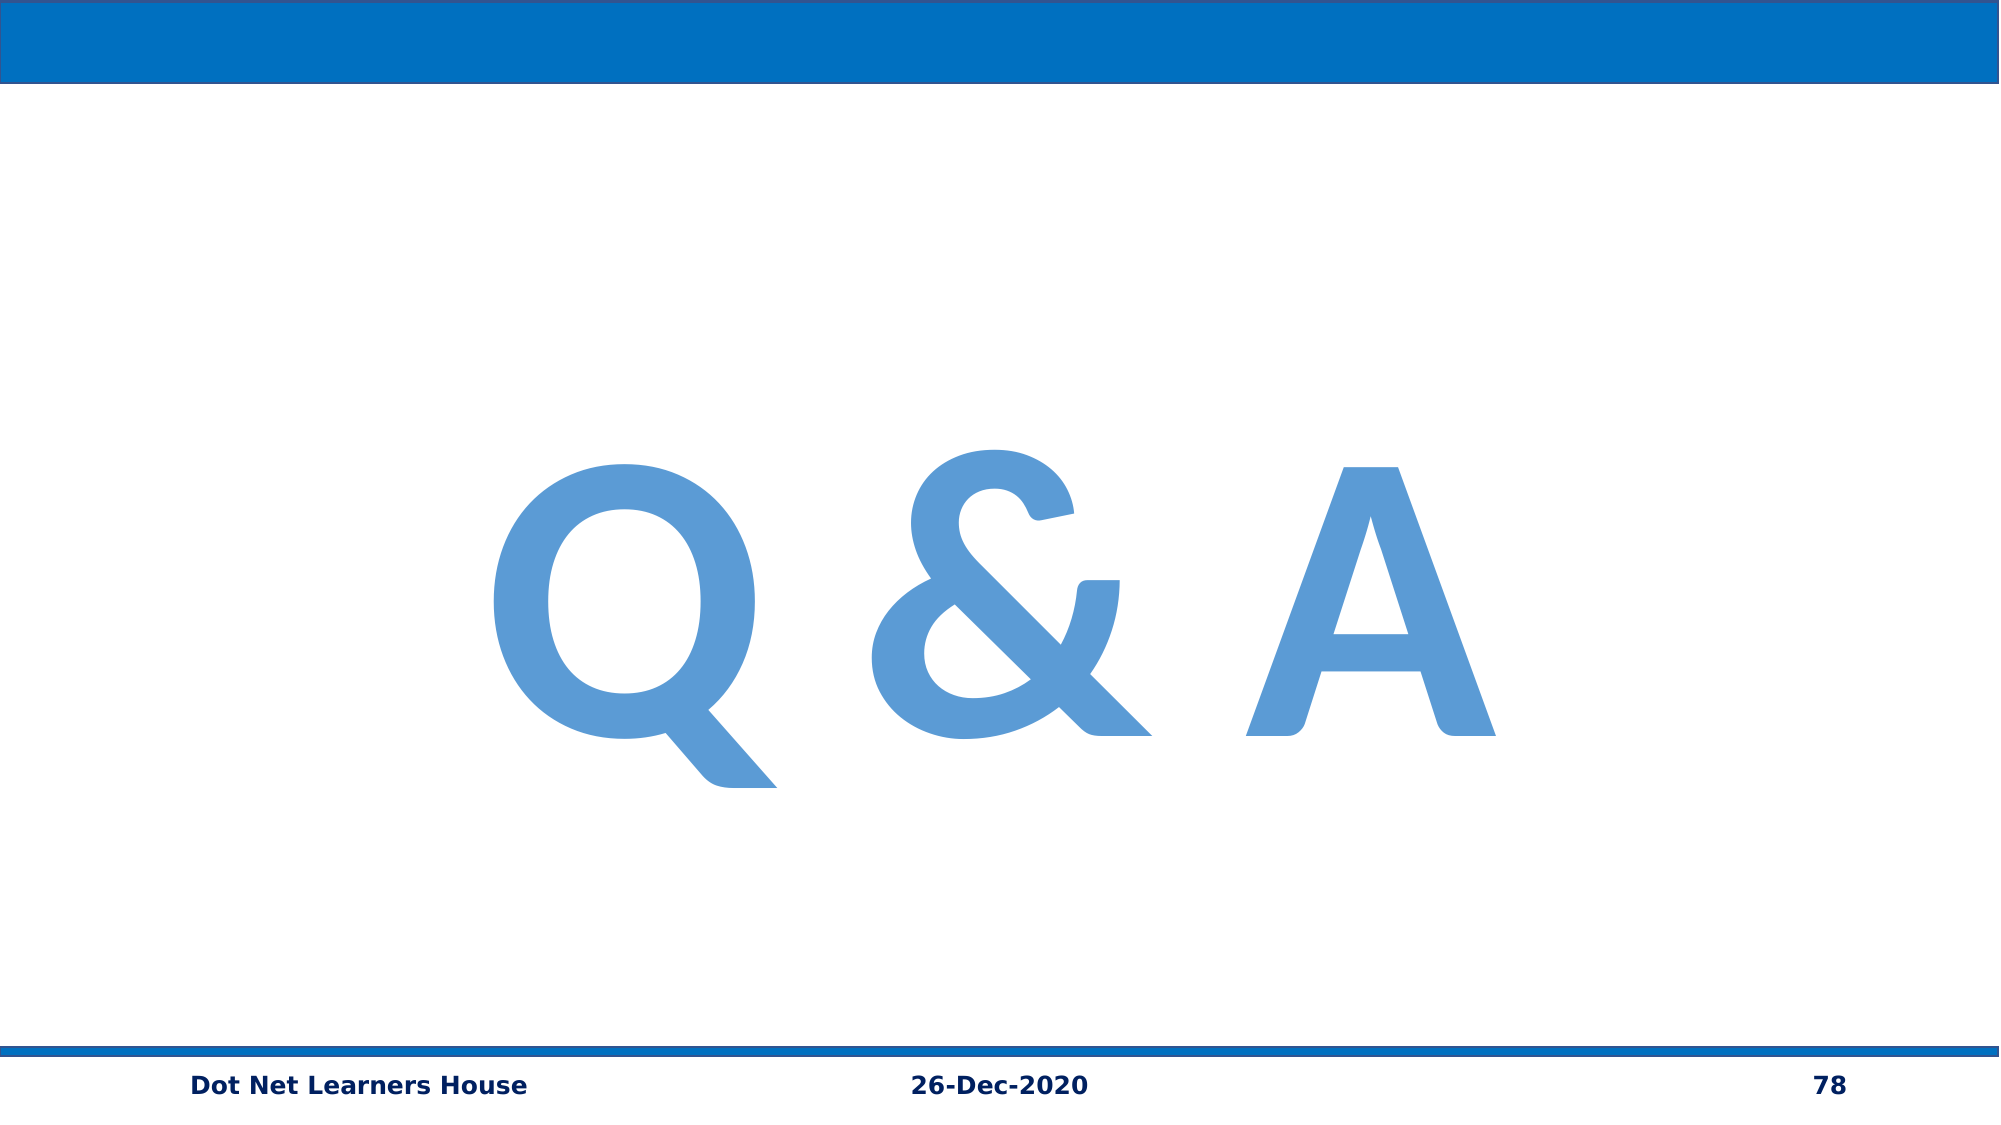

Q & A

26-Dec-2020
78
Dot Net Learners House